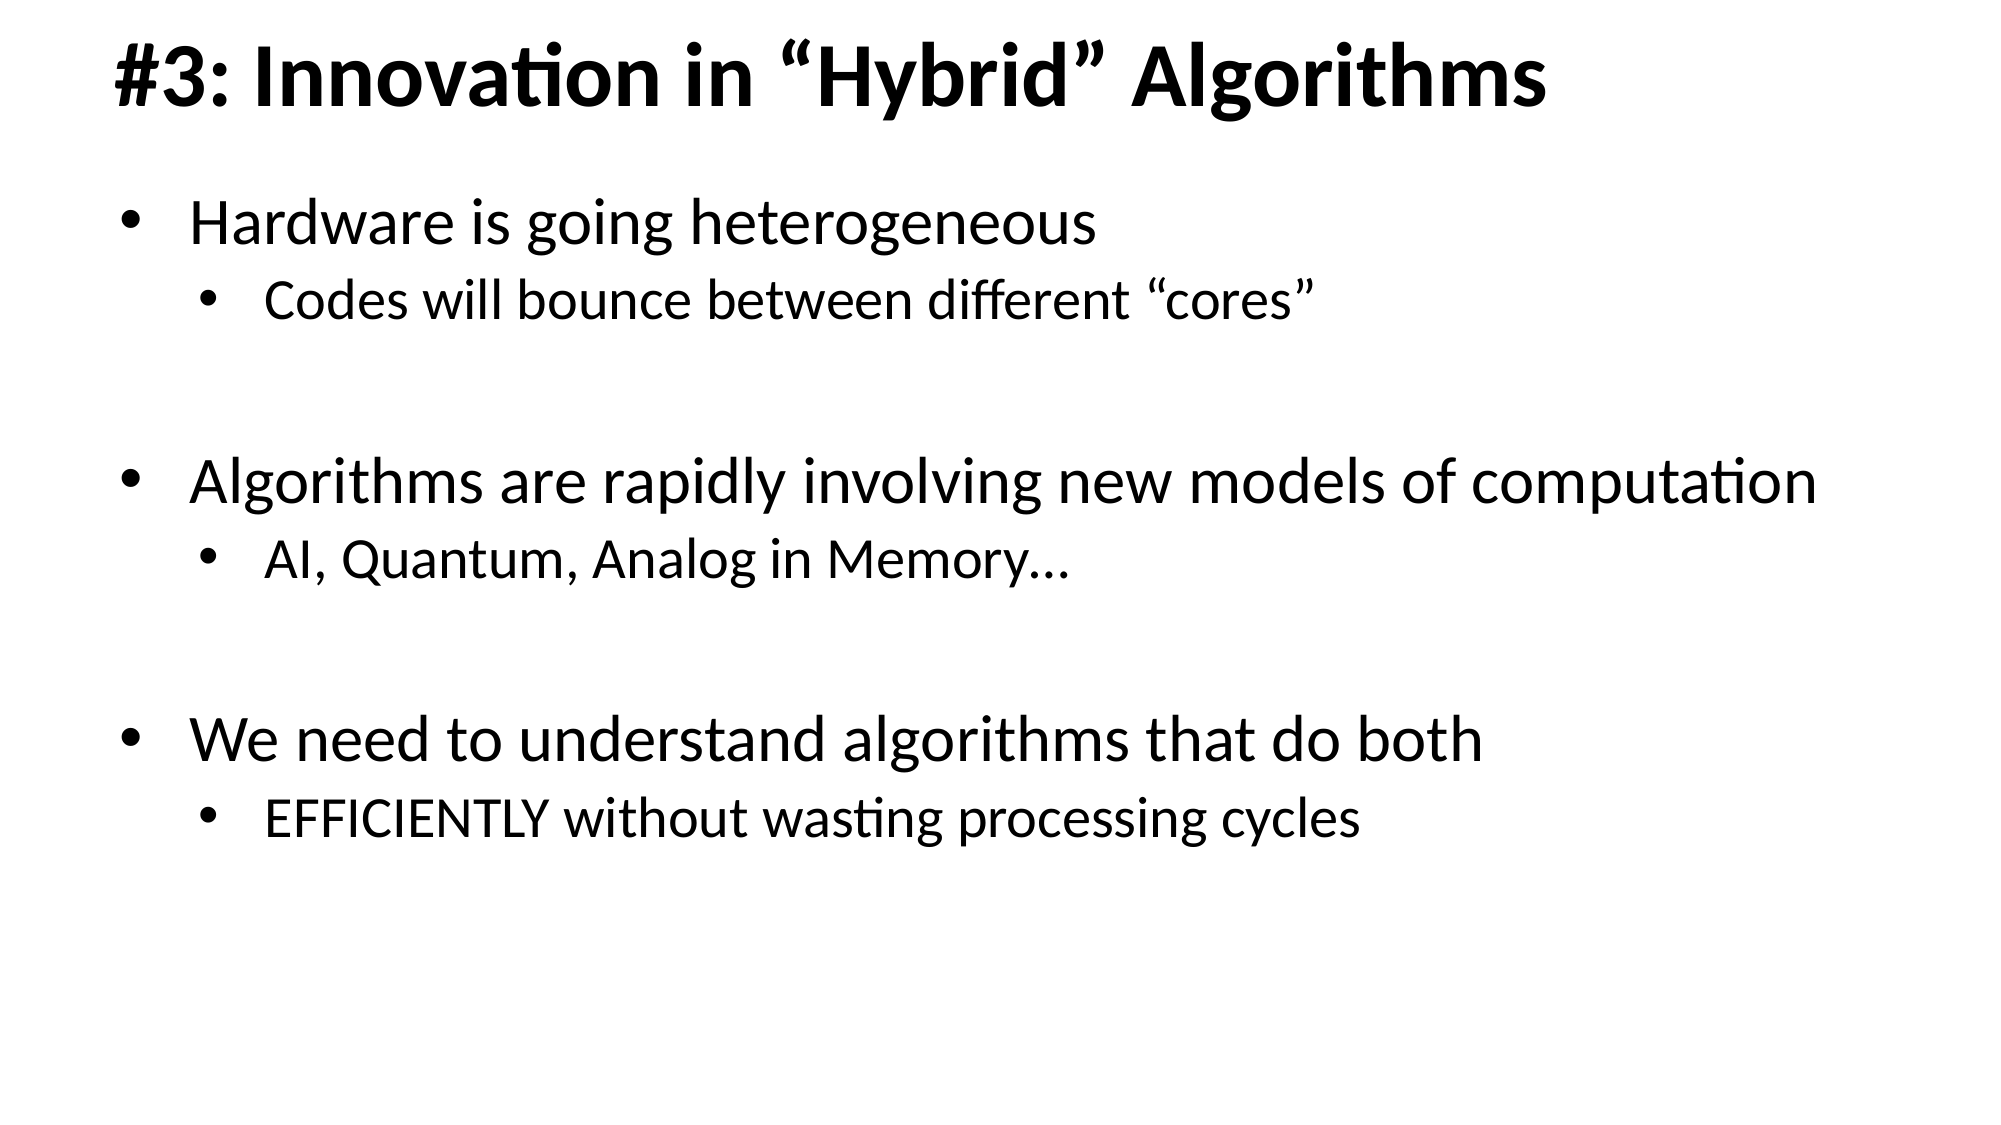

# #3: Innovation in “Hybrid” Algorithms
Hardware is going heterogeneous
Codes will bounce between different “cores”

Algorithms are rapidly involving new models of computation
AI, Quantum, Analog in Memory…

We need to understand algorithms that do both
EFFICIENTLY without wasting processing cycles